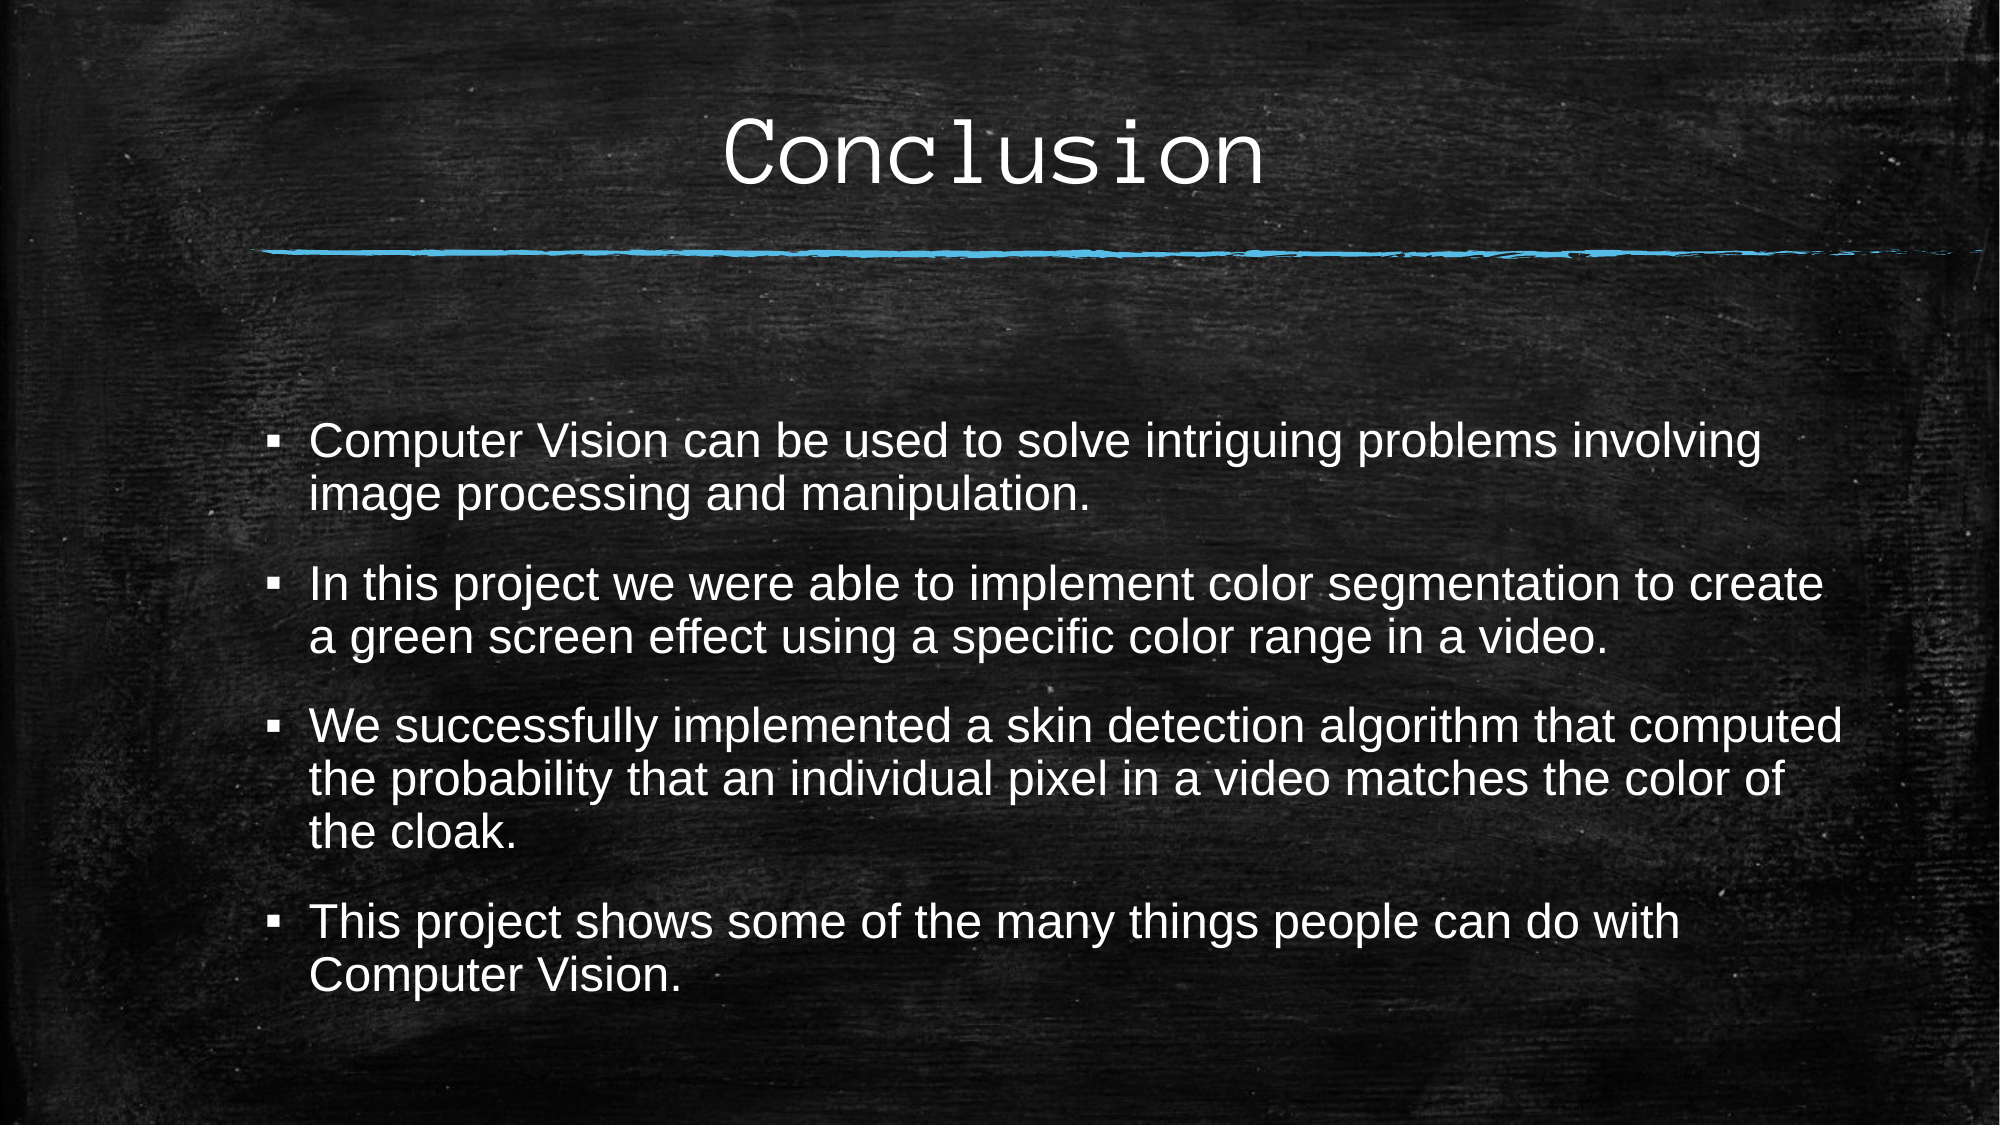

# Conclusion

Computer Vision can be used to solve intriguing problems involving image processing and manipulation.
In this project we were able to implement color segmentation to create a green screen effect using a specific color range in a video.
We successfully implemented a skin detection algorithm that computed the probability that an individual pixel in a video matches the color of the cloak.
This project shows some of the many things people can do with Computer Vision.